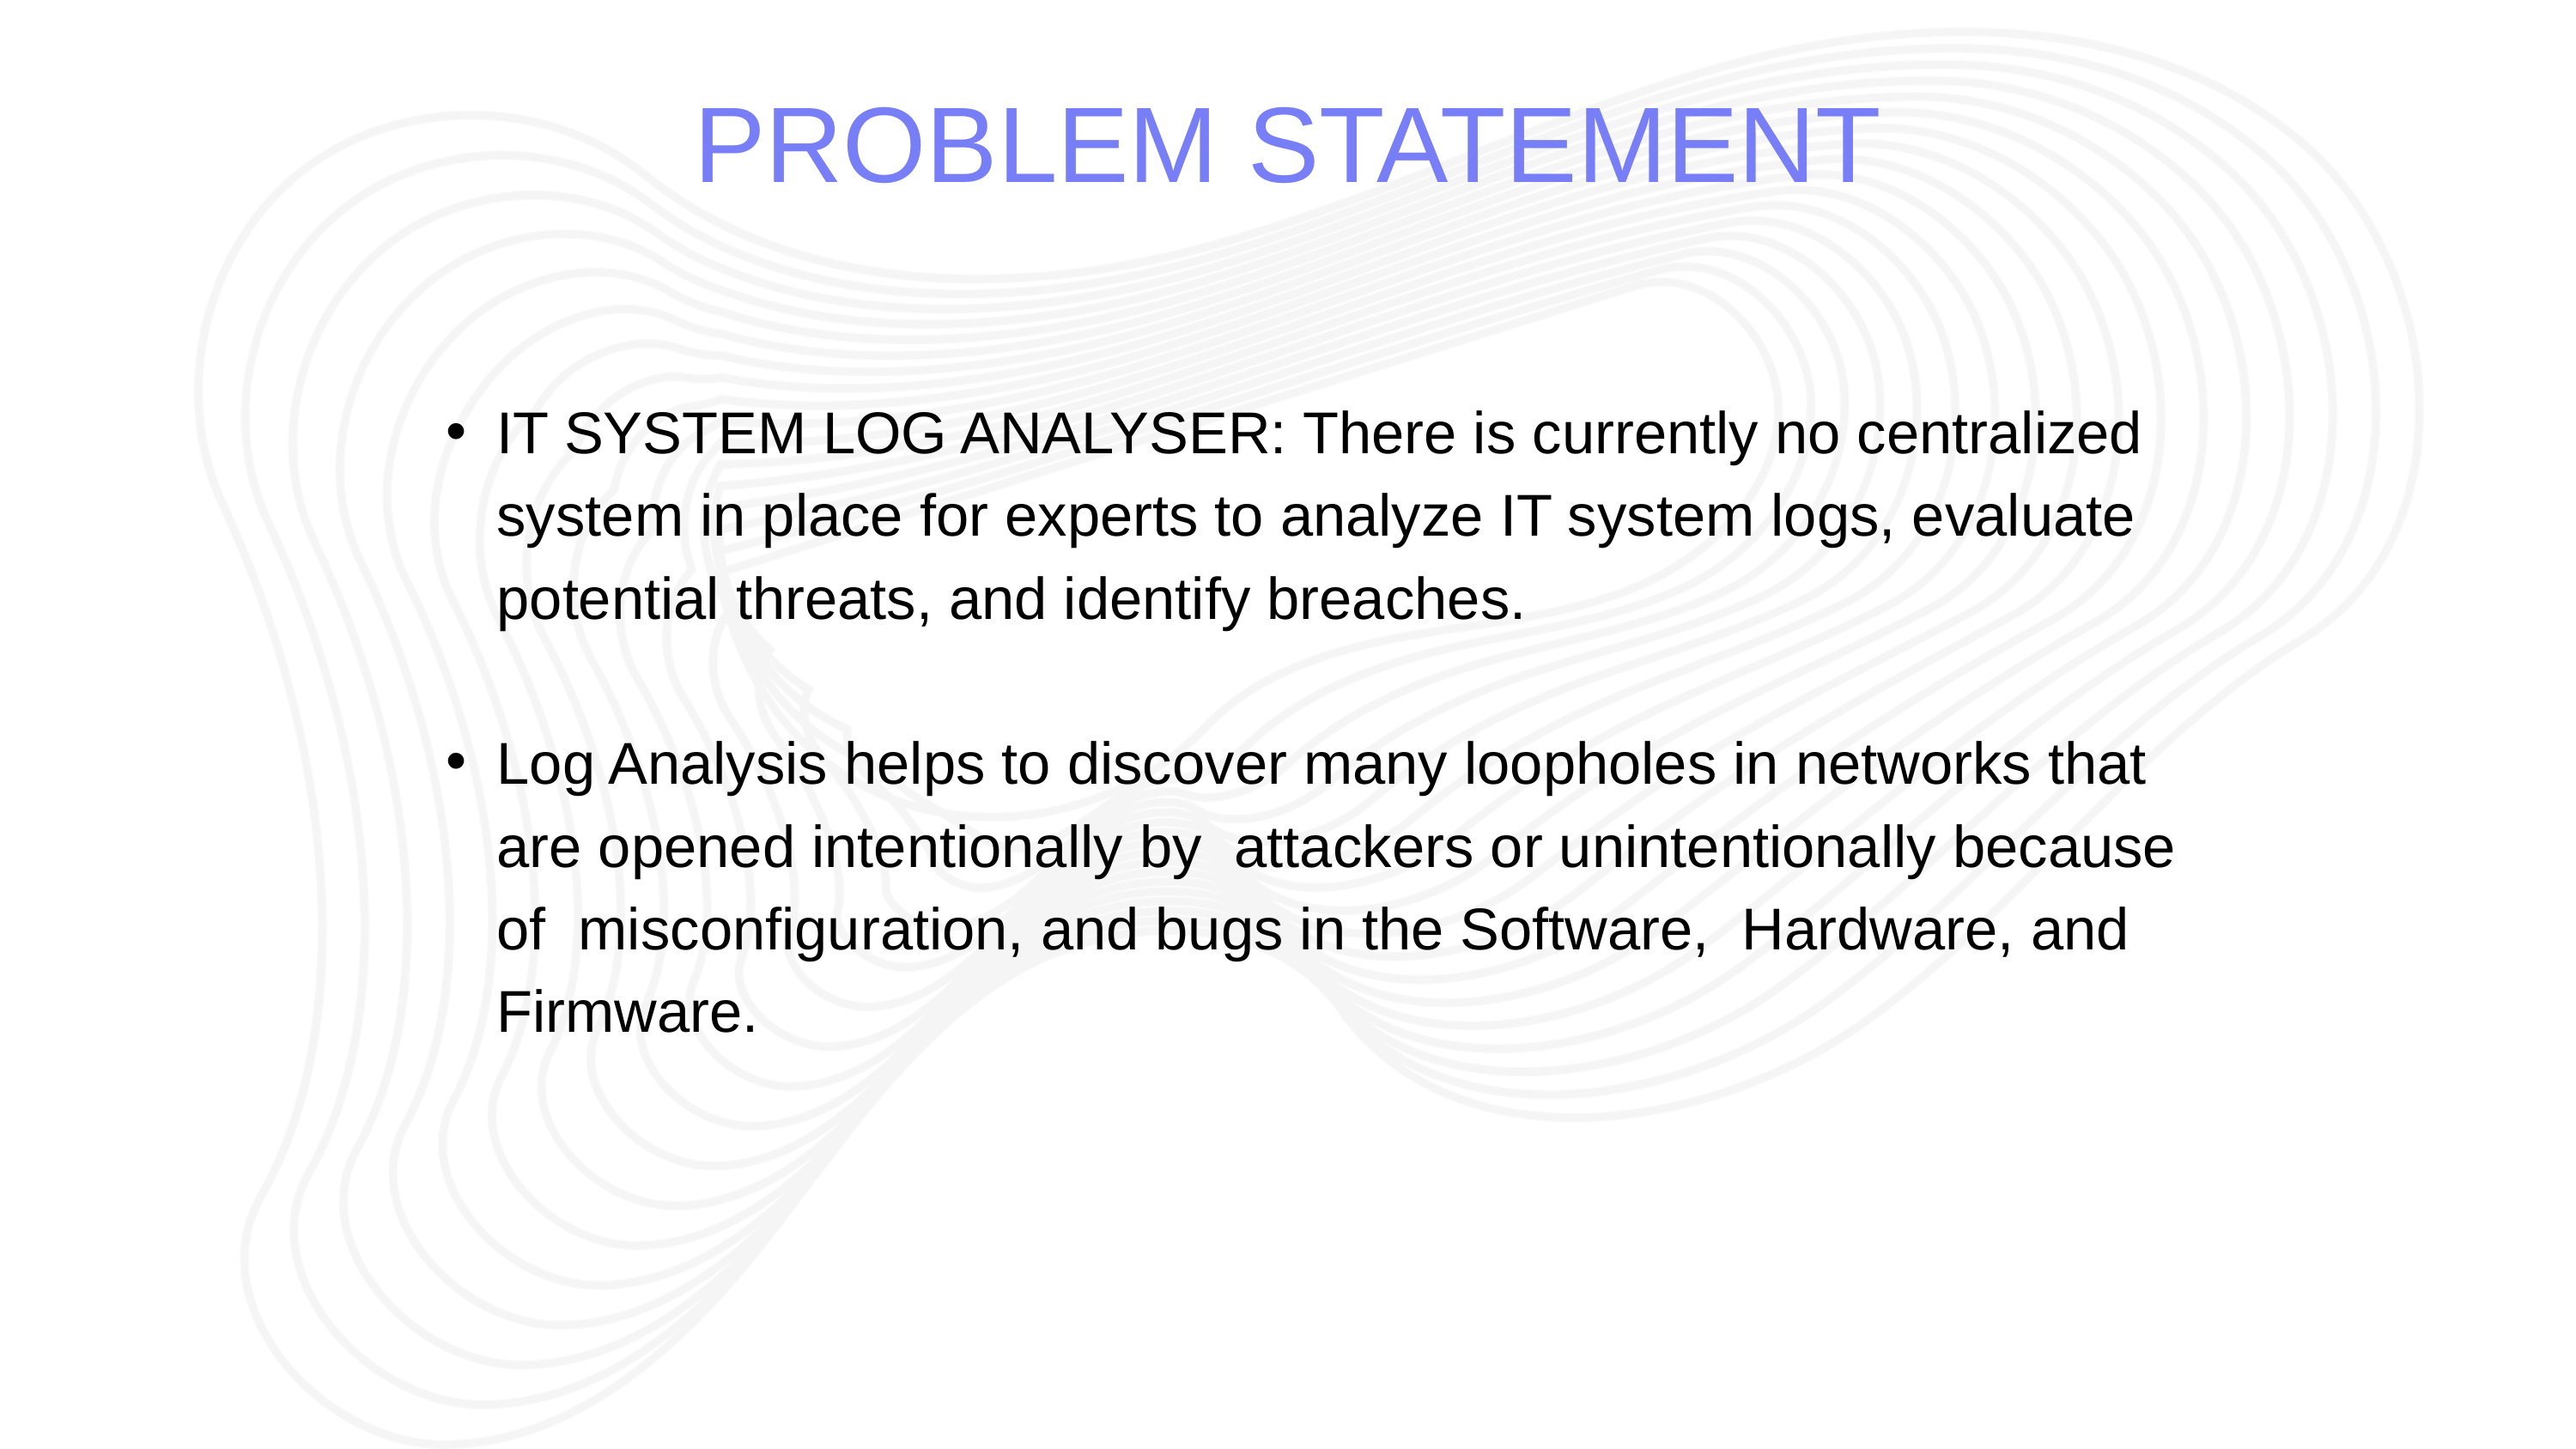

PROBLEM STATEMENT
IT SYSTEM LOG ANALYSER: There is currently no centralized system in place for experts to analyze IT system logs, evaluate potential threats, and identify breaches.

Log Analysis helps to discover many loopholes in networks that are opened intentionally by  attackers or unintentionally because of  misconfiguration, and bugs in the Software,  Hardware, and Firmware.